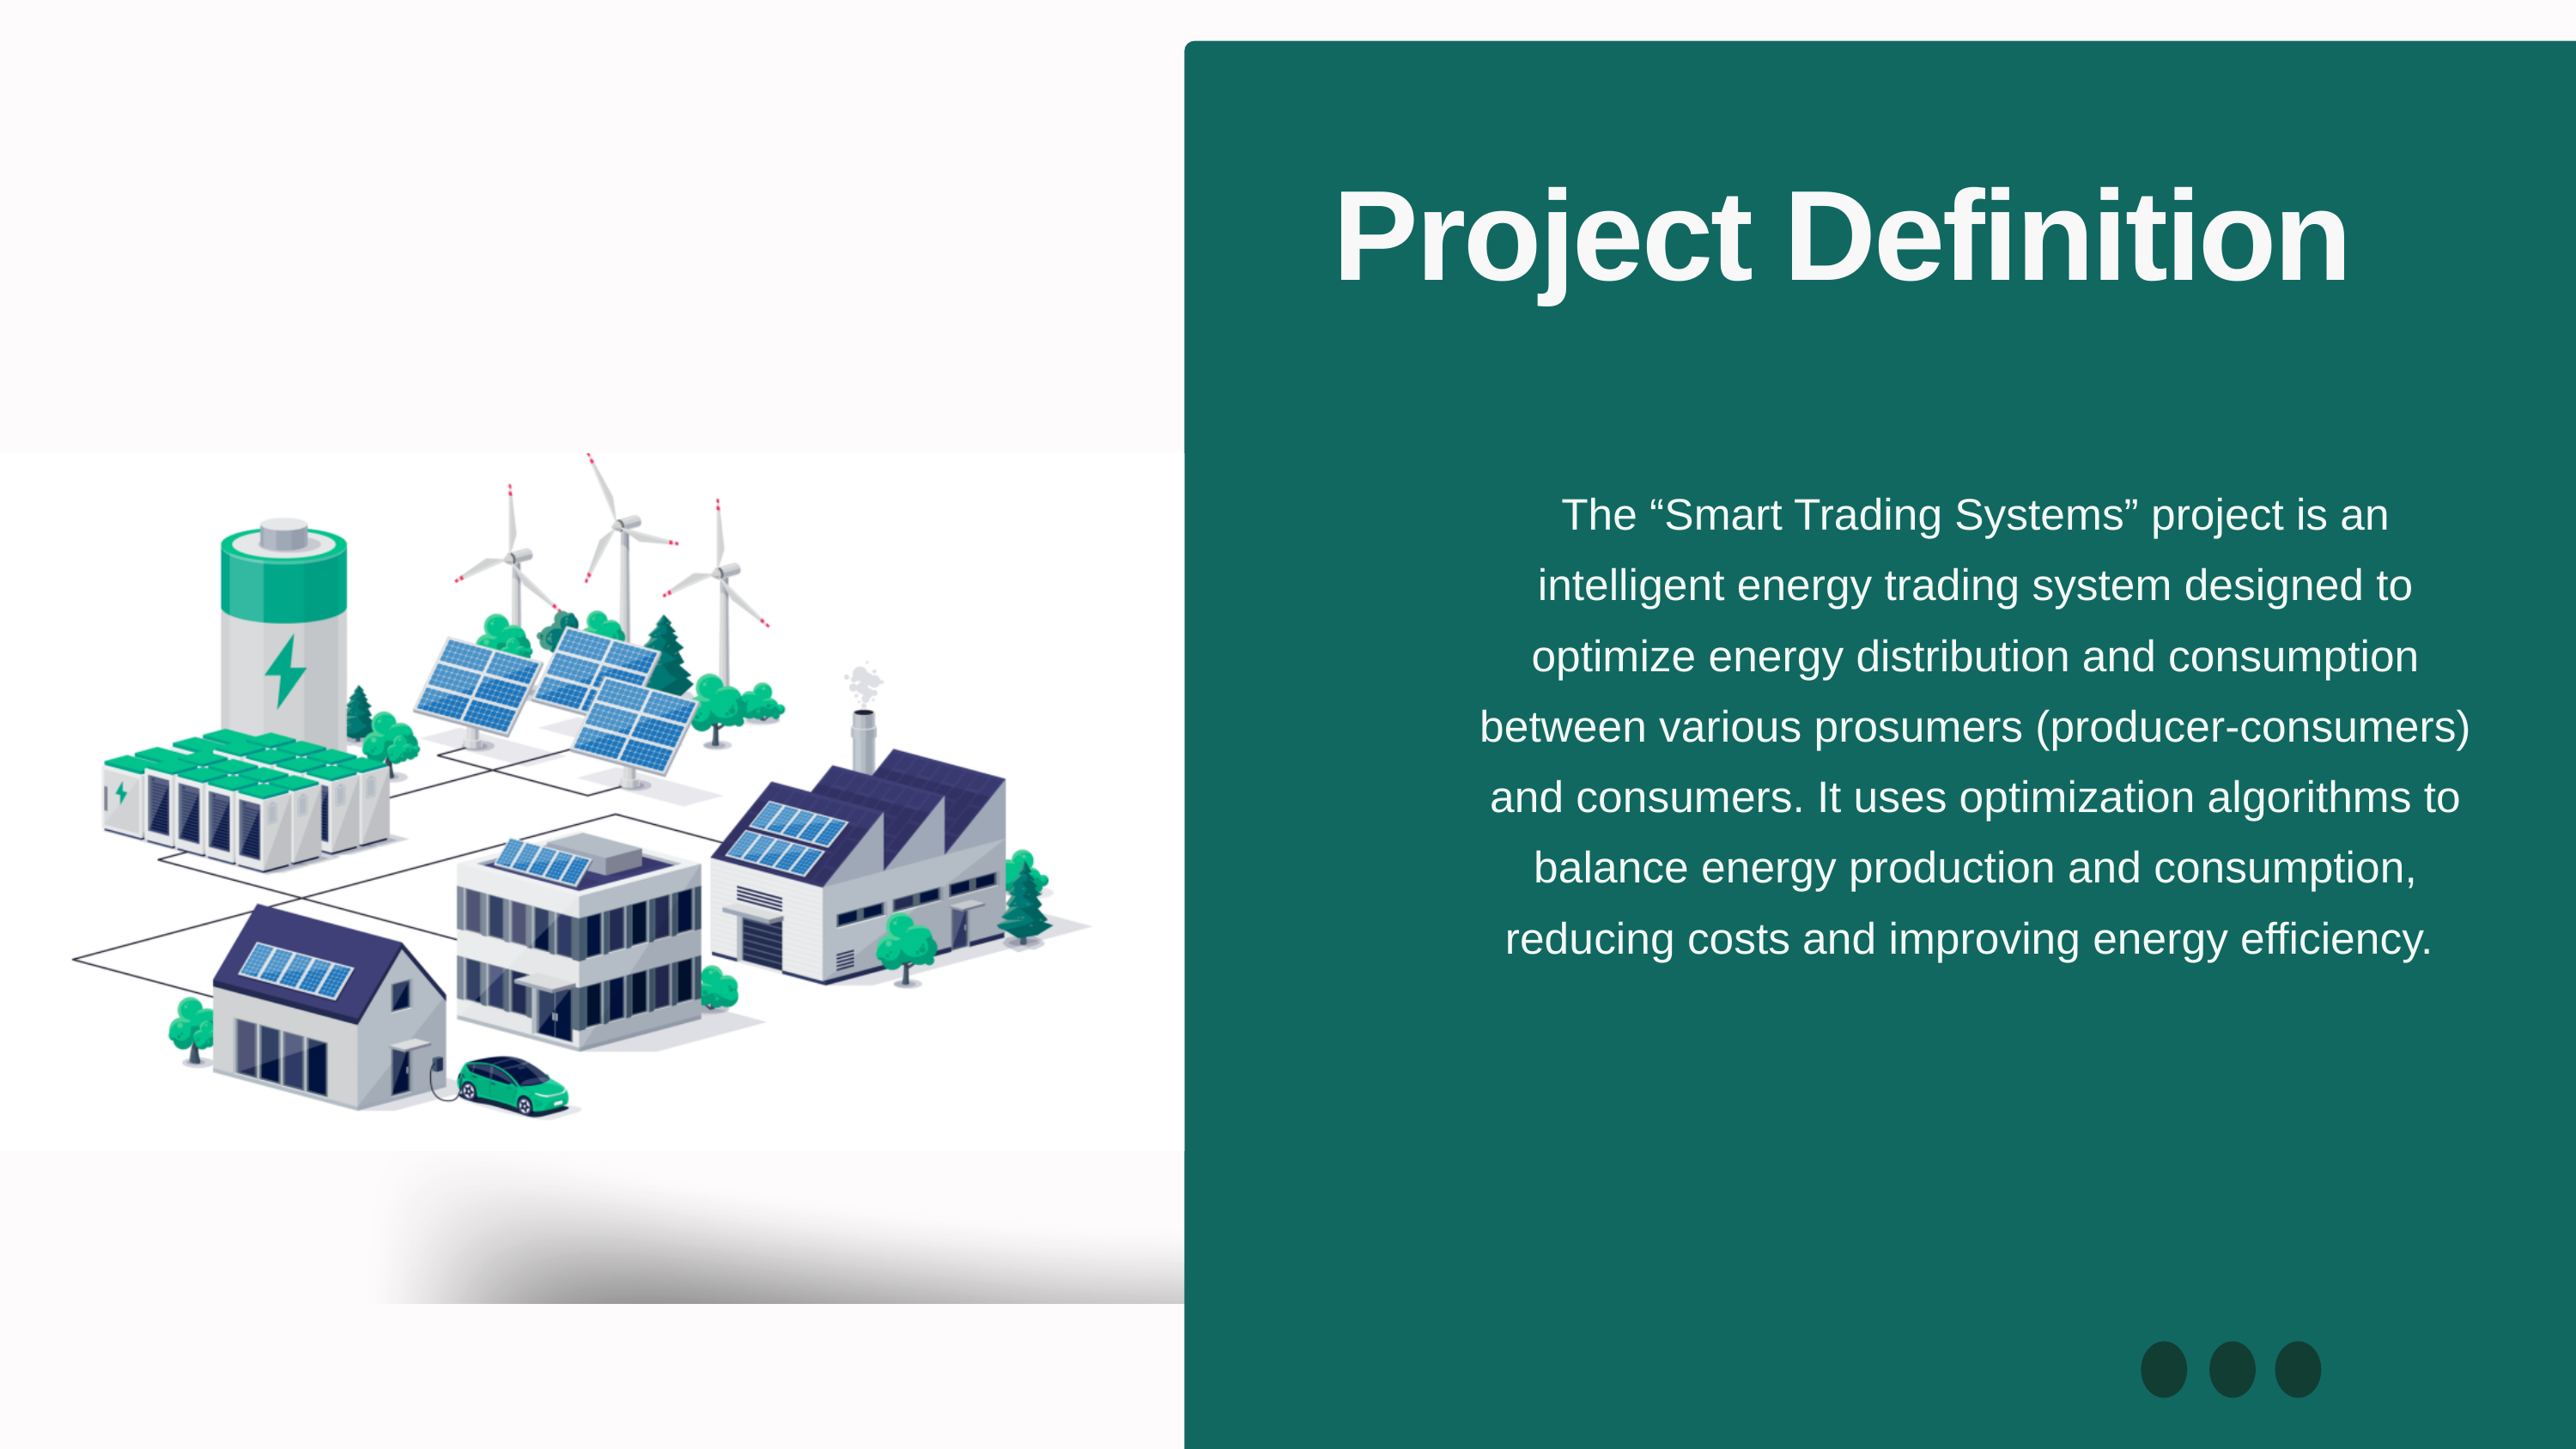

Project Definition

The “Smart Trading Systems” project is an intelligent energy trading system designed to optimize energy distribution and consumption between various prosumers (producer-consumers) and consumers. It uses optimization algorithms to balance energy production and consumption, reducing costs and improving energy efficiency.